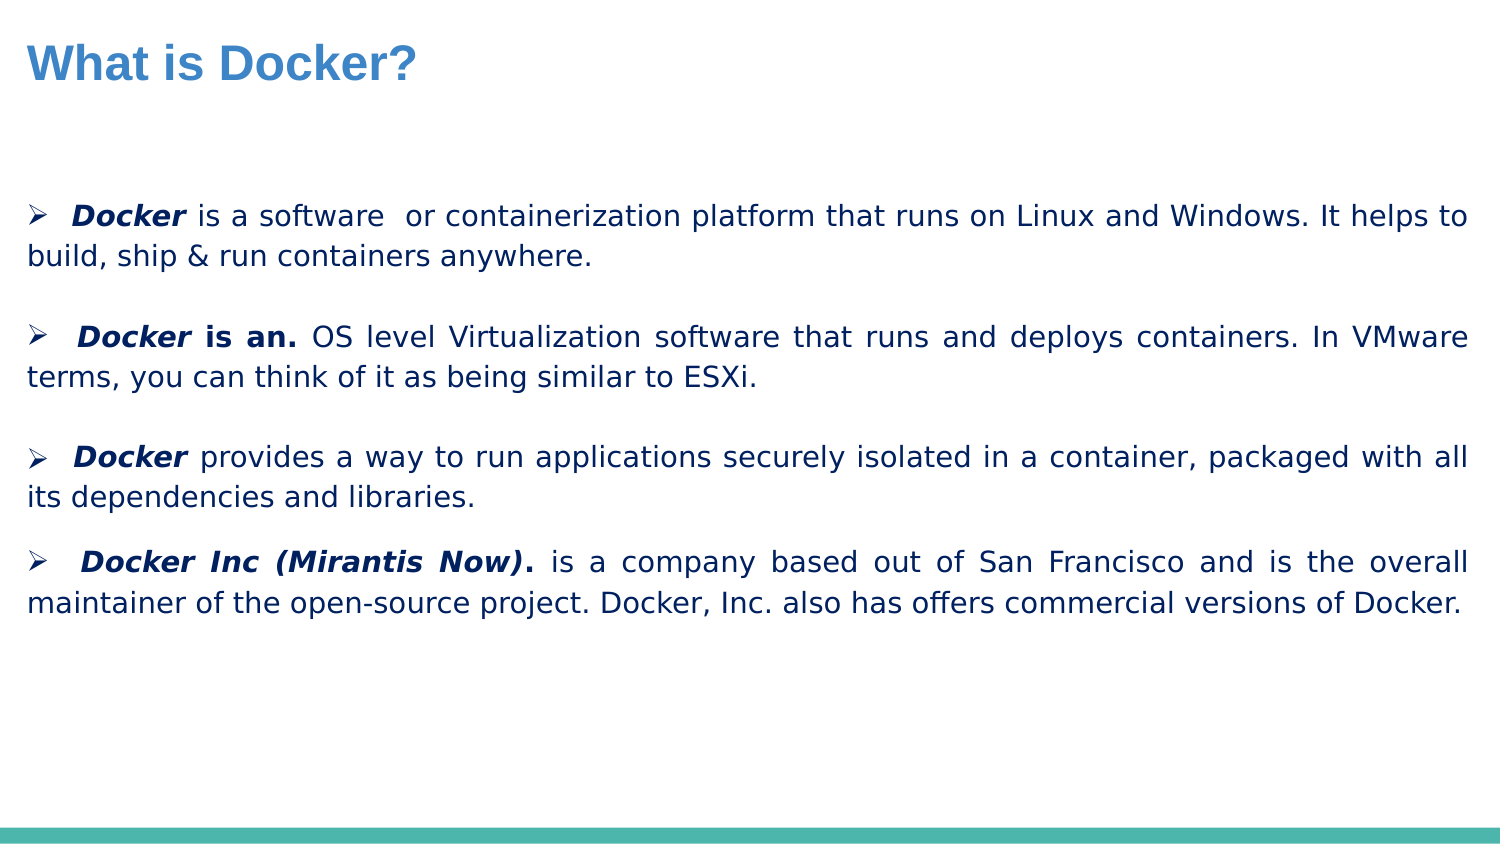

# What is Docker?

  Docker is a software  or containerization platform that runs on Linux and Windows. It helps to build, ship & run containers anywhere.

  Docker is an. OS level Virtualization software that runs and deploys containers. In VMware terms, you can think of it as being similar to ESXi.

  Docker provides a way to run applications securely isolated in a container, packaged with all its dependencies and libraries.
  Docker Inc (Mirantis Now). is a company based out of San Francisco and is the overall maintainer of the open-source project. Docker, Inc. also has offers commercial versions of Docker.